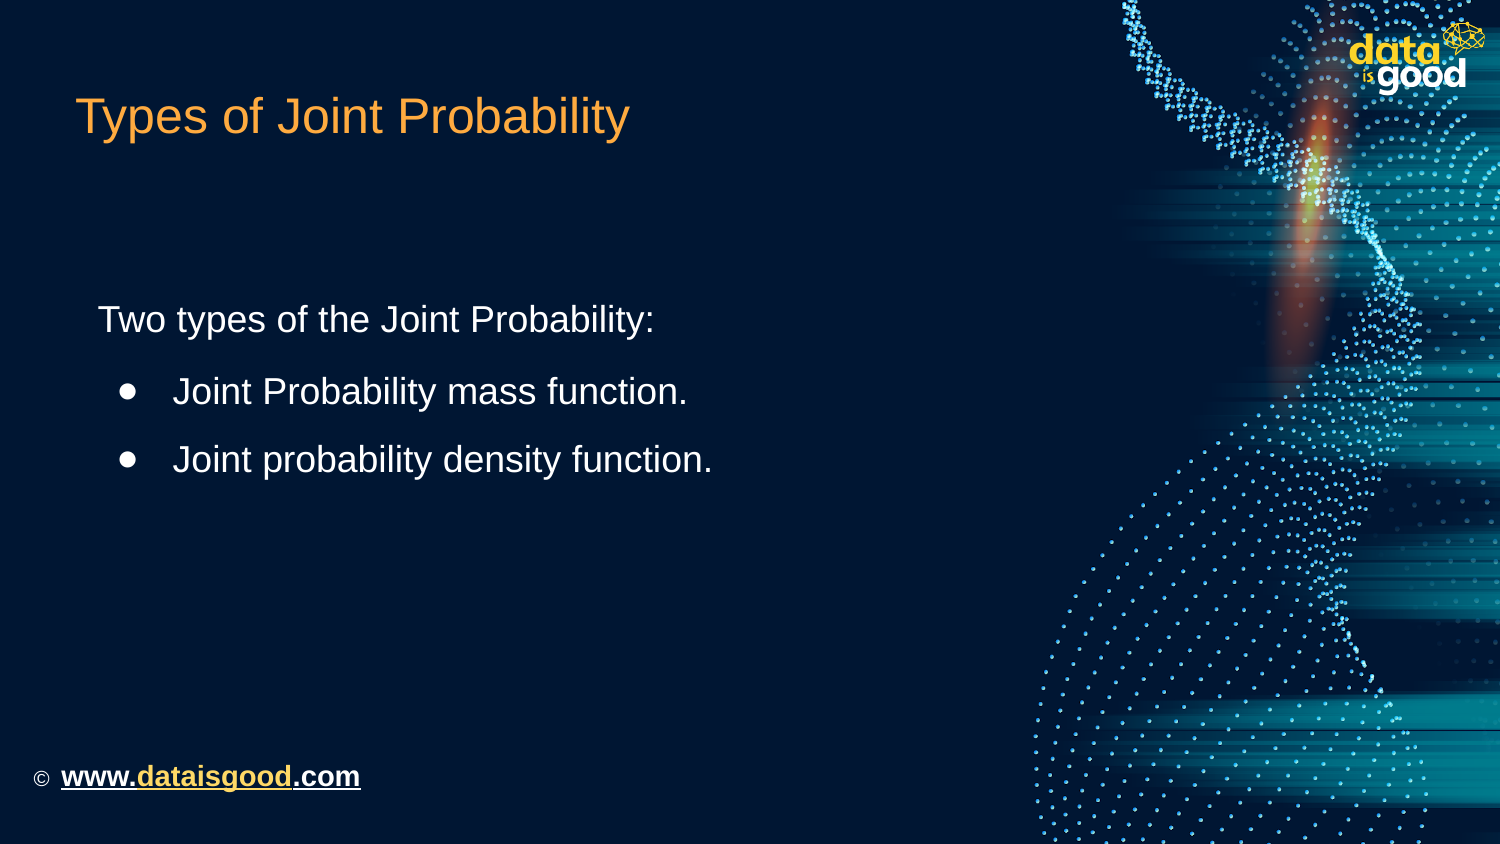

# Types of Joint Probability
Two types of the Joint Probability:
Joint Probability mass function.
Joint probability density function.